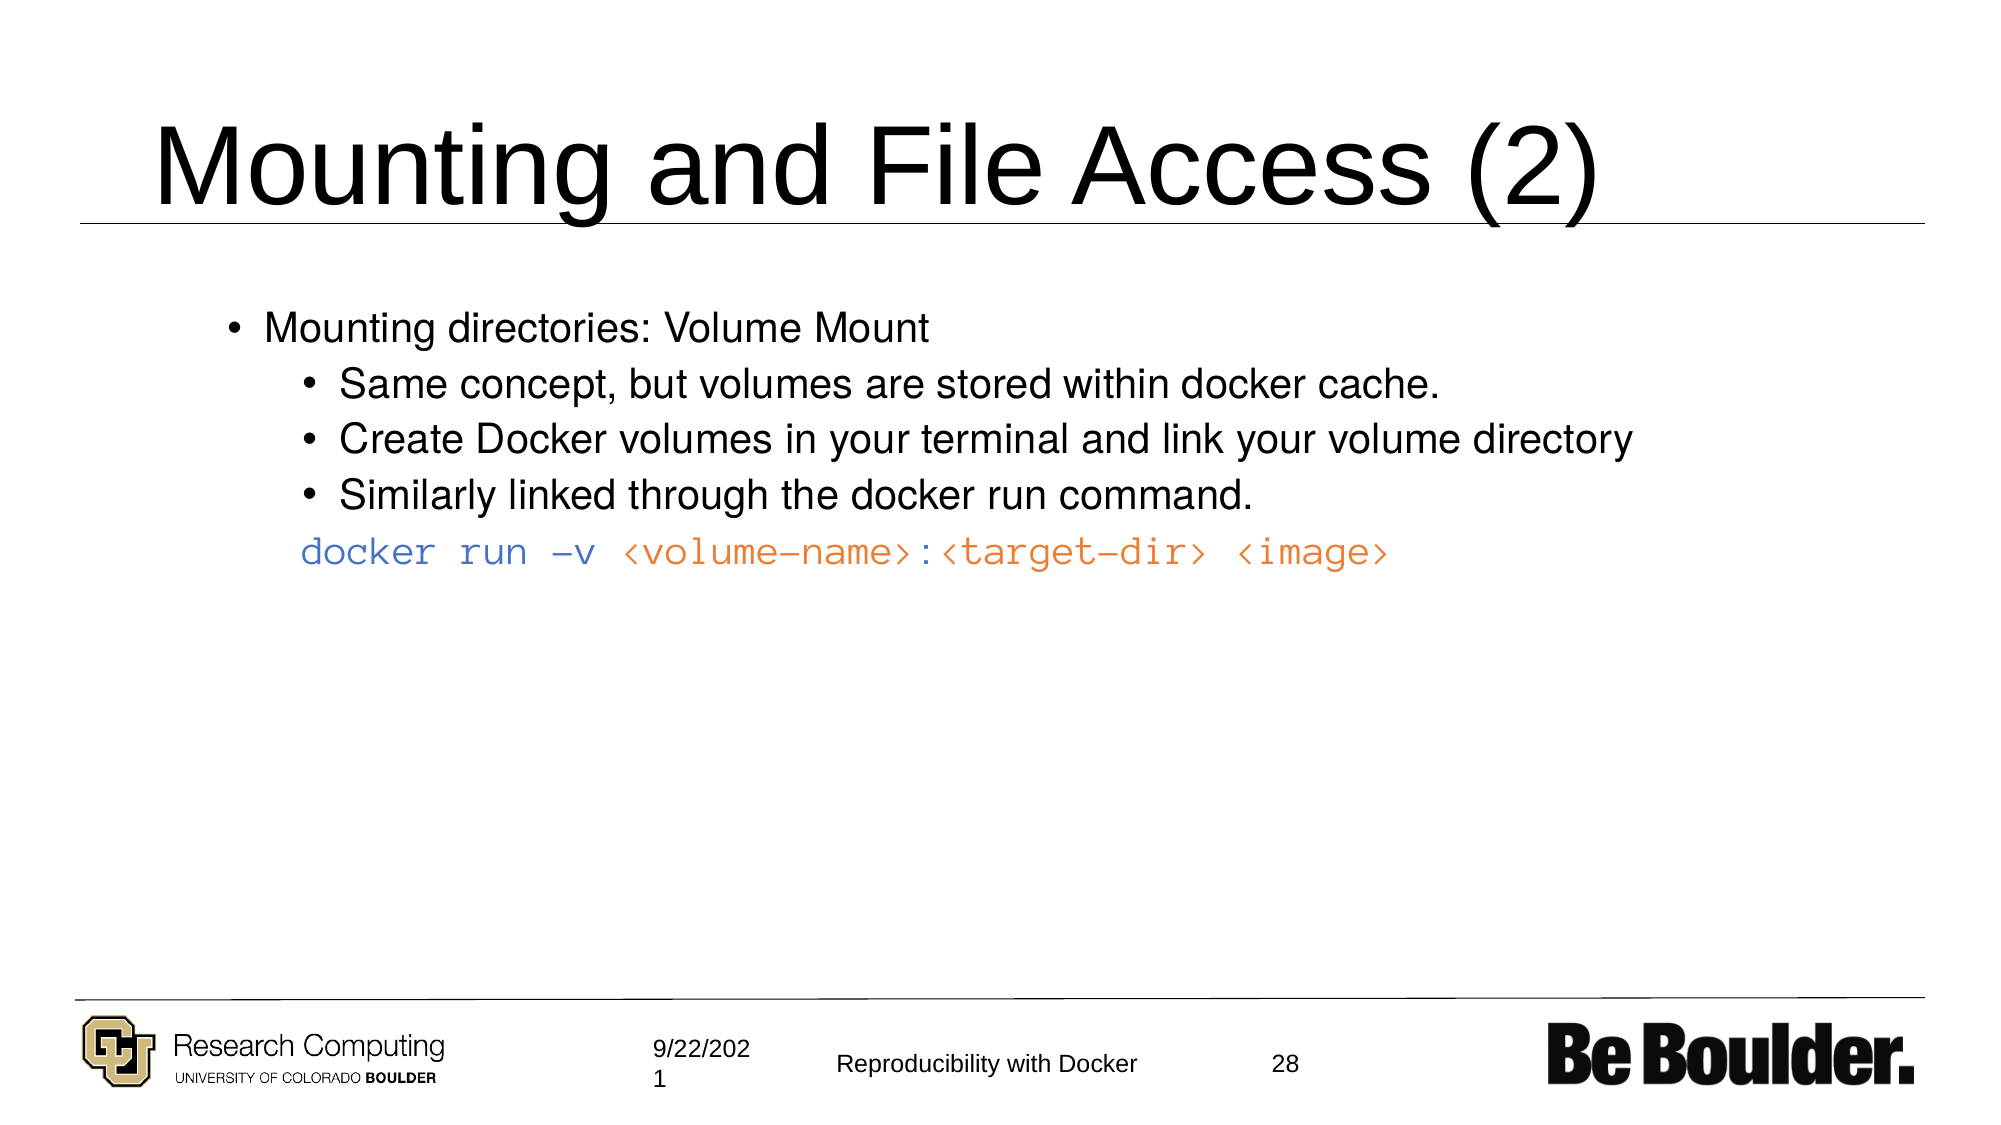

# Mounting and File Access (2)
Mounting directories: Volume Mount
Same concept, but volumes are stored within docker cache.
Create Docker volumes in your terminal and link your volume directory
Similarly linked through the docker run command.
docker run -v <volume-name>:<target-dir> <image>

9/22/2021
28
Reproducibility with Docker